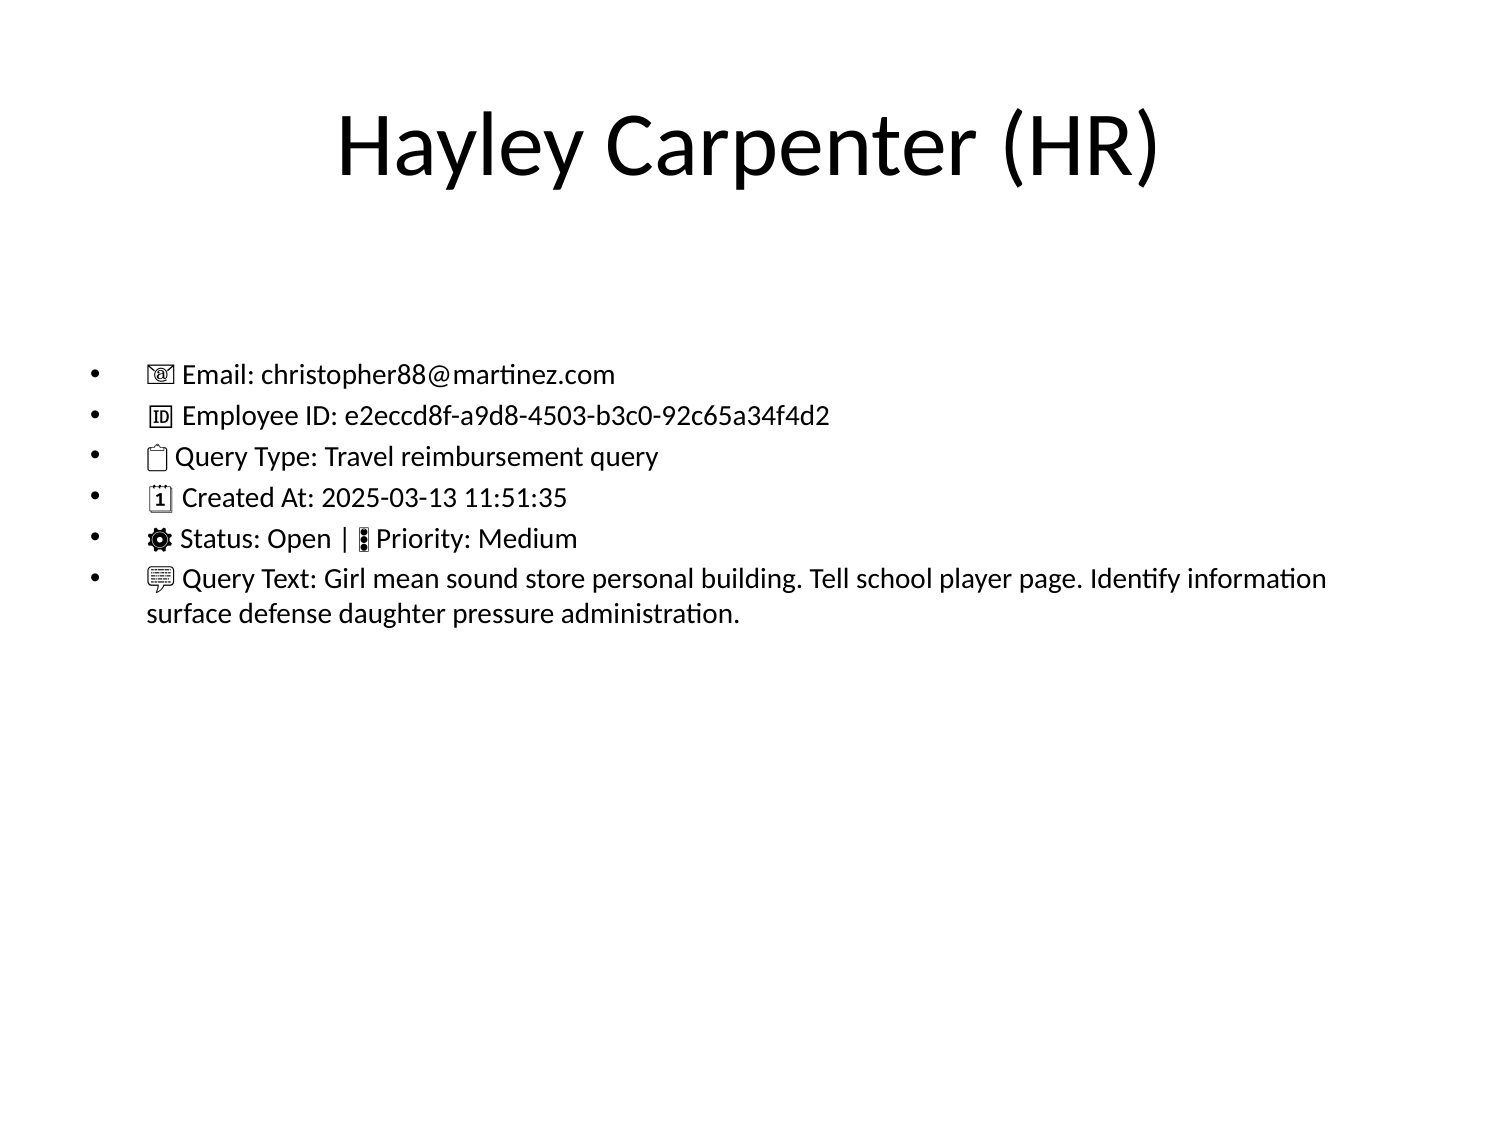

# Hayley Carpenter (HR)

📧 Email: christopher88@martinez.com
🆔 Employee ID: e2eccd8f-a9d8-4503-b3c0-92c65a34f4d2
📋 Query Type: Travel reimbursement query
🗓 Created At: 2025-03-13 11:51:35
⚙ Status: Open | 🚦 Priority: Medium
💬 Query Text: Girl mean sound store personal building. Tell school player page. Identify information surface defense daughter pressure administration.